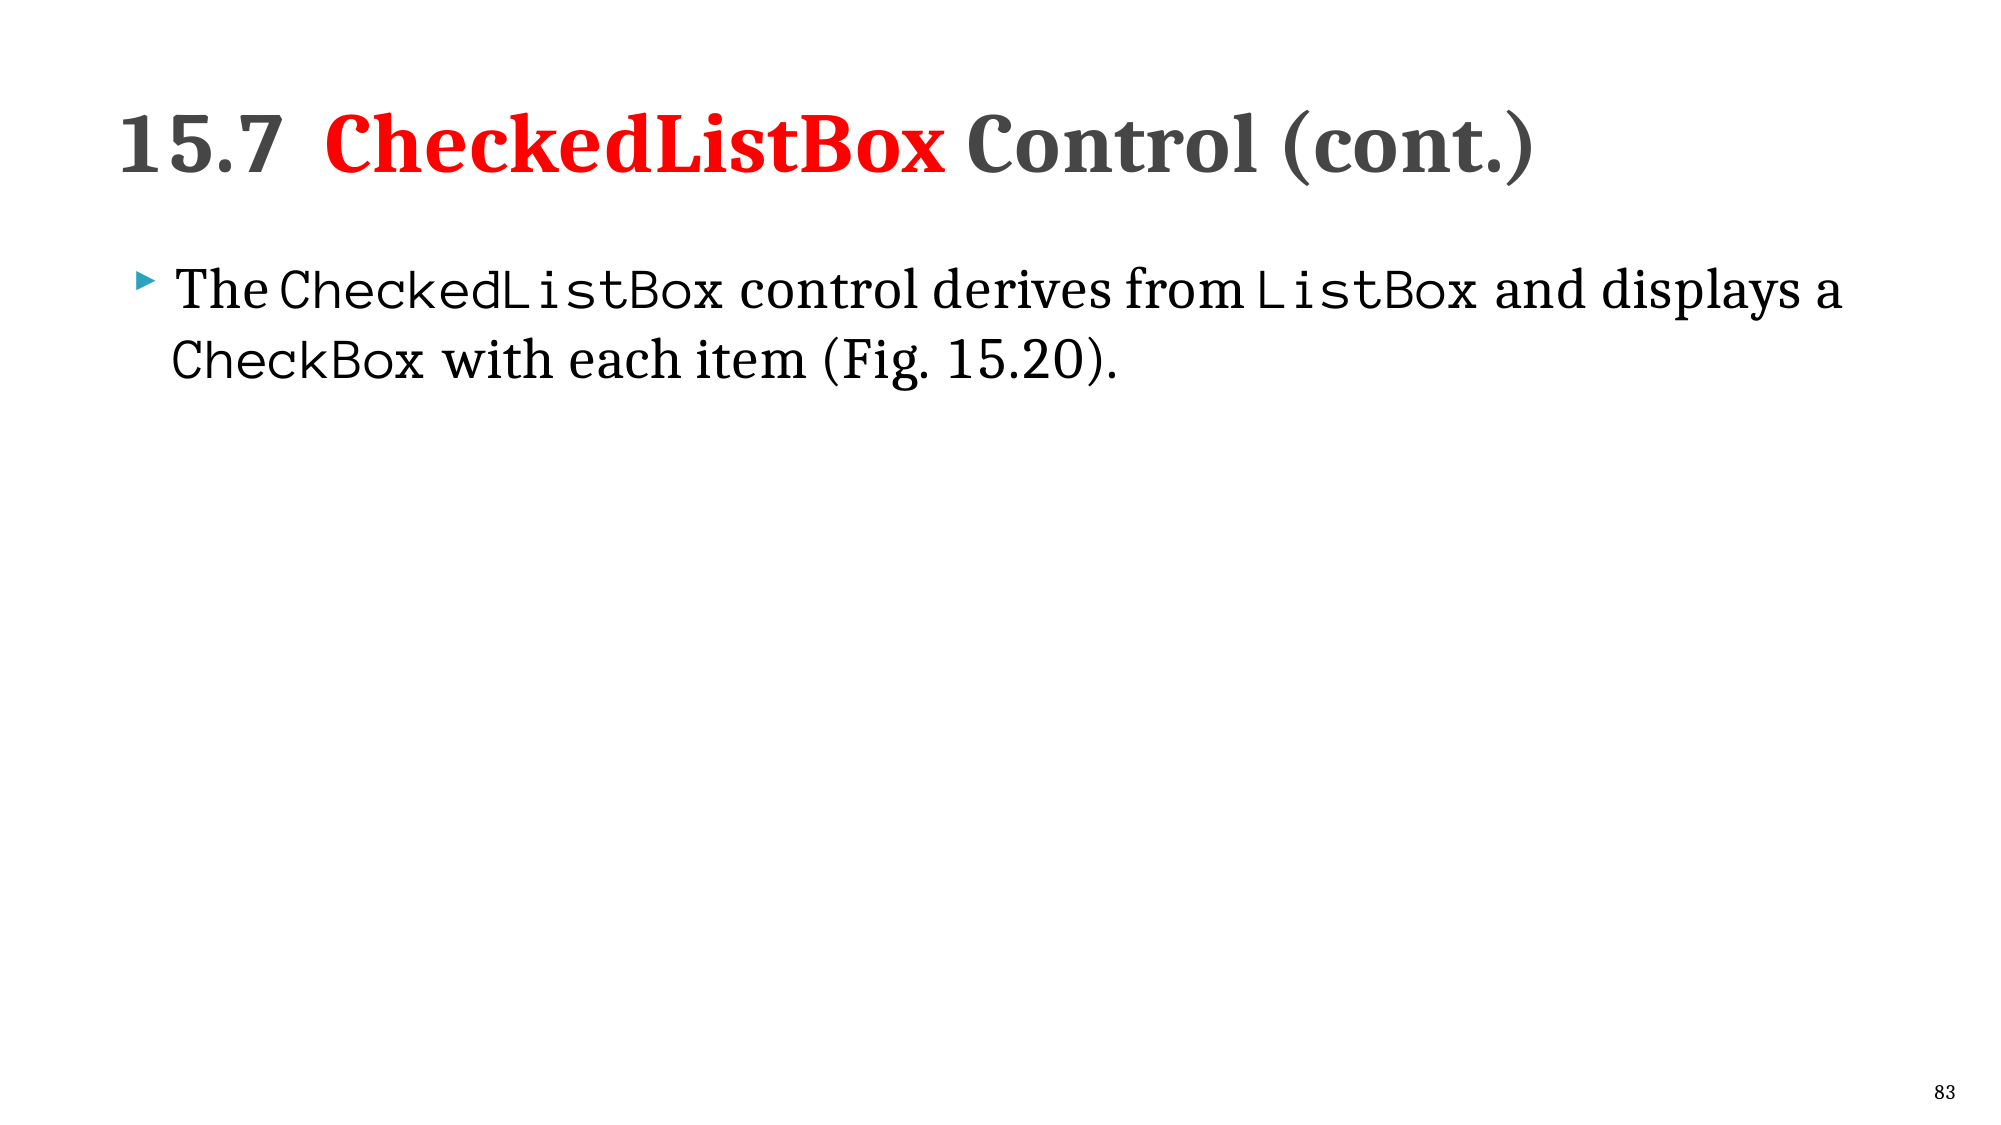

# 15.7  CheckedListBox Control (cont.)
The CheckedListBox control derives from ListBox and displays a CheckBox with each item (Fig. 15.20).

83